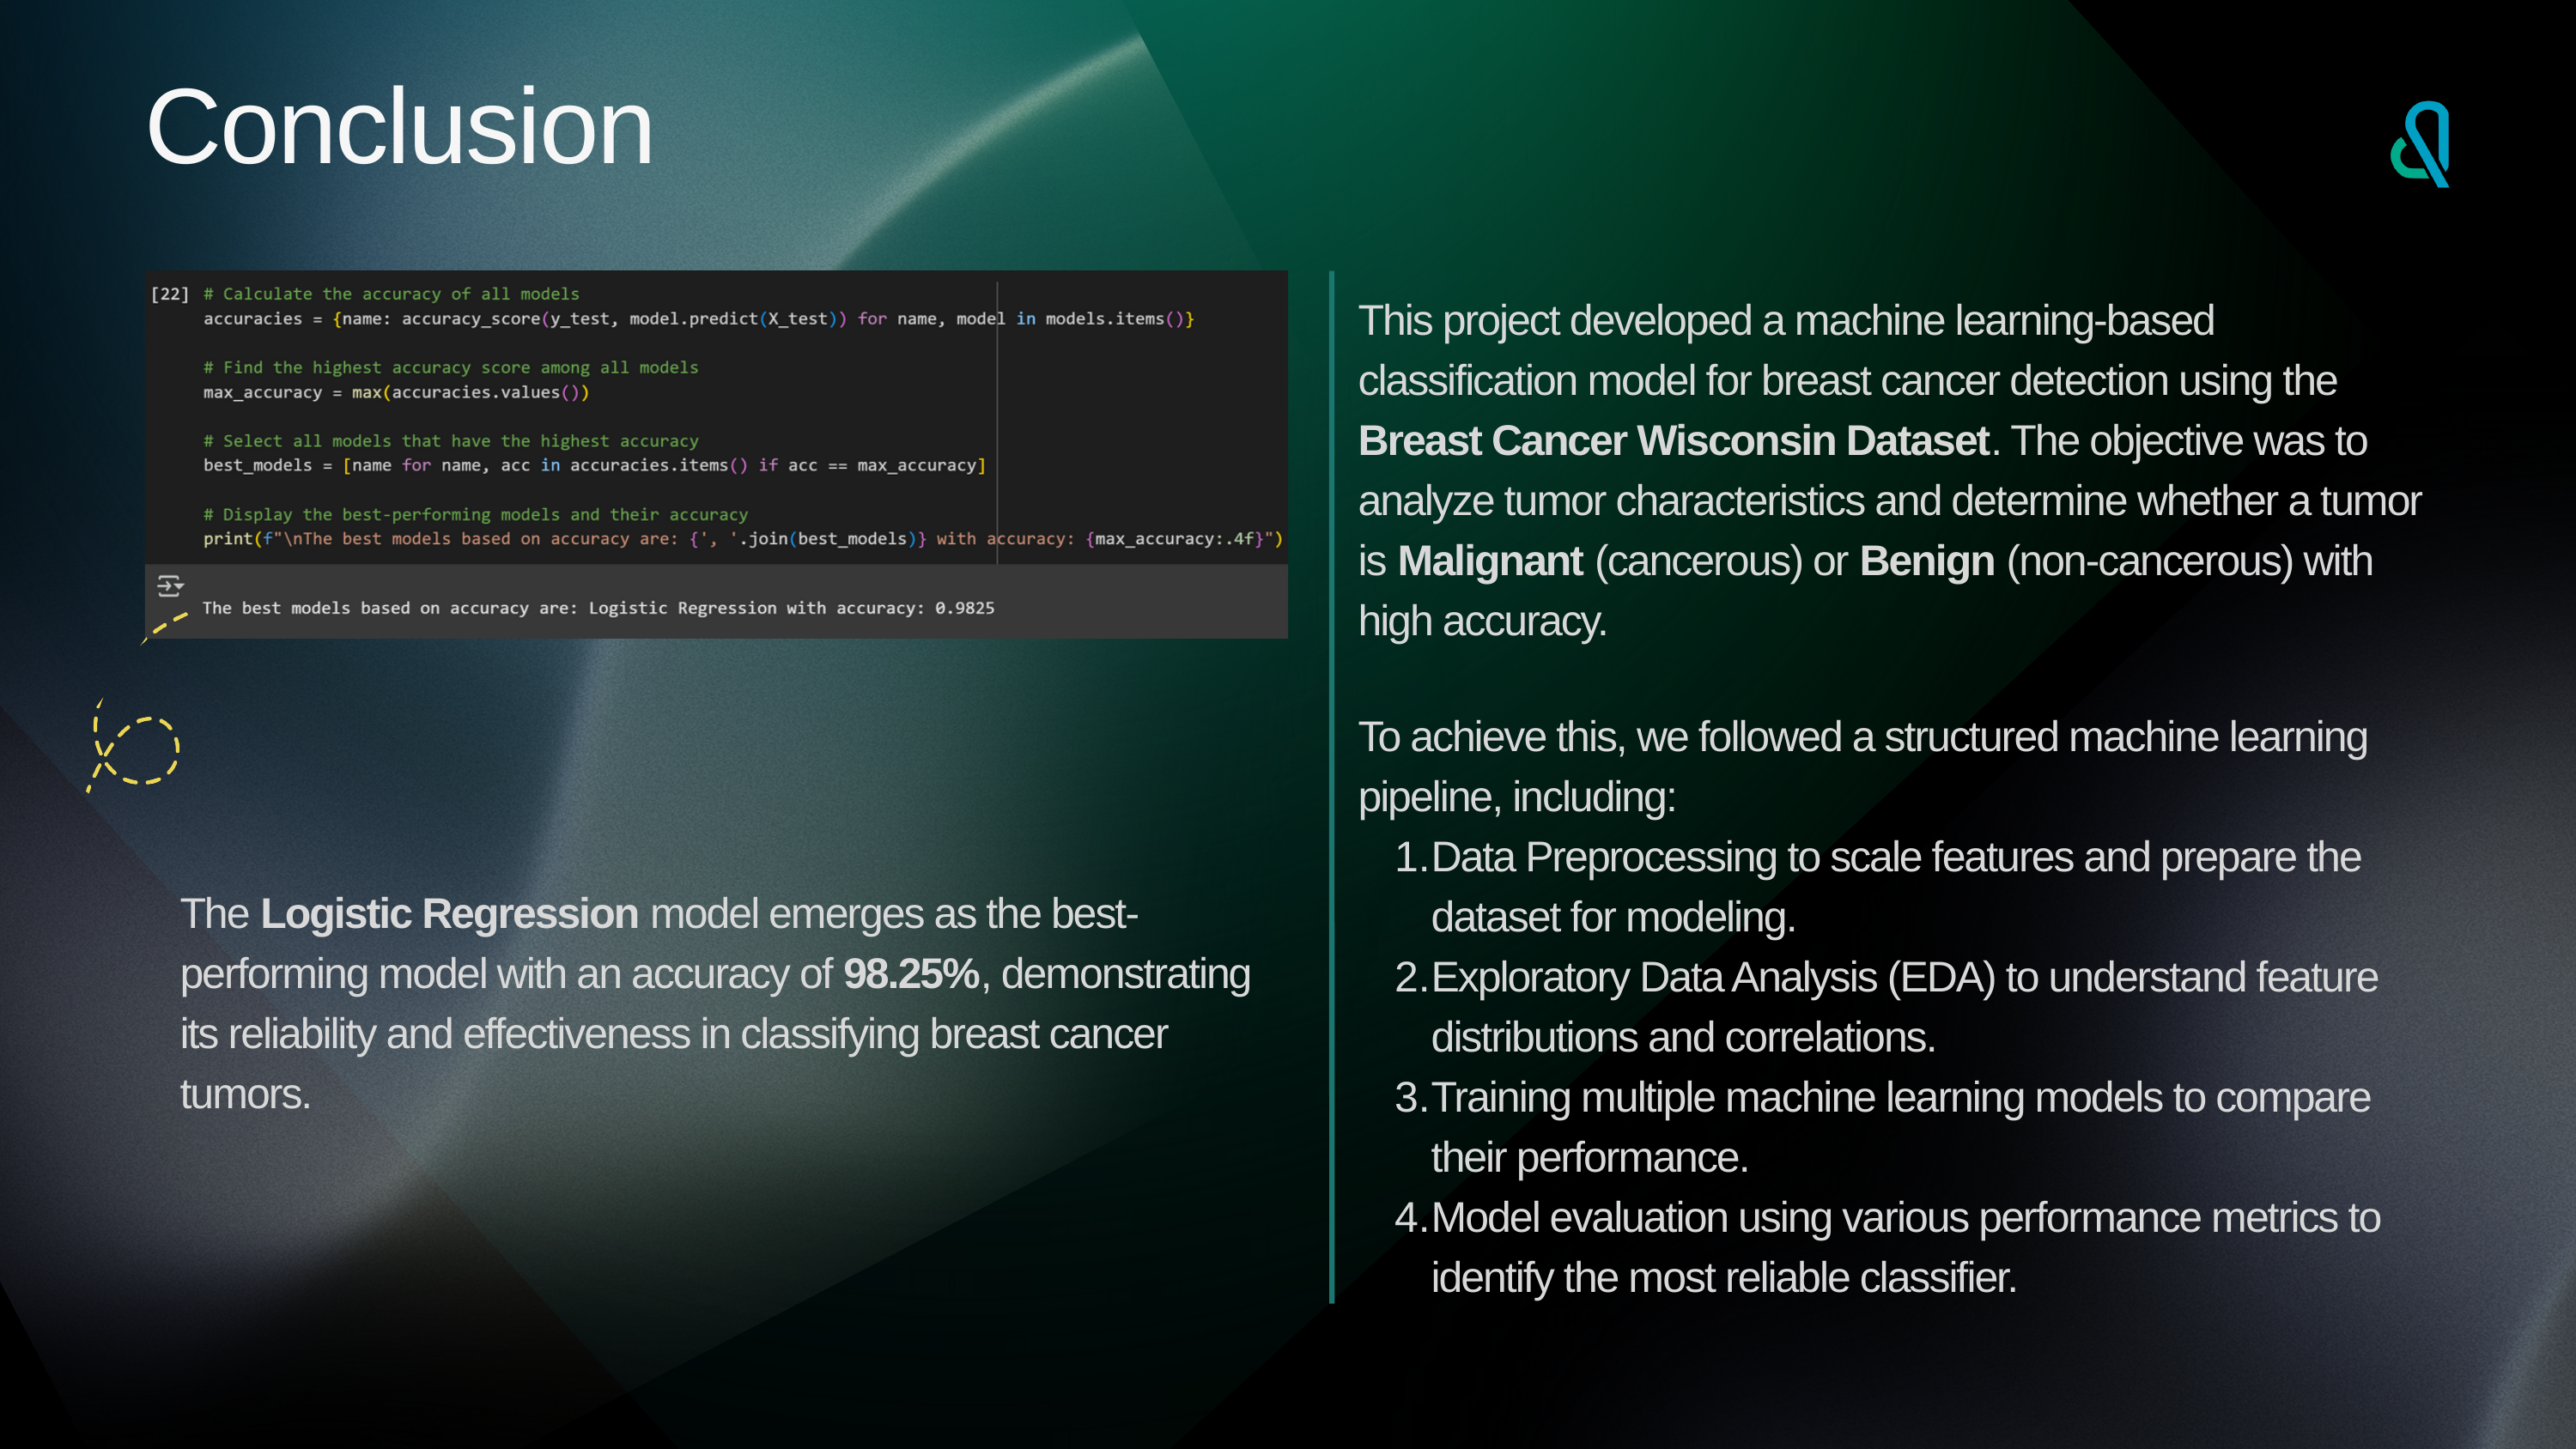

Conclusion

This project developed a machine learning-based classification model for breast cancer detection using the Breast Cancer Wisconsin Dataset. The objective was to analyze tumor characteristics and determine whether a tumor is Malignant (cancerous) or Benign (non-cancerous) with high accuracy.

To achieve this, we followed a structured machine learning pipeline, including:
Data Preprocessing to scale features and prepare the dataset for modeling.
Exploratory Data Analysis (EDA) to understand feature distributions and correlations.
Training multiple machine learning models to compare their performance.
Model evaluation using various performance metrics to identify the most reliable classifier.
The Logistic Regression model emerges as the best-performing model with an accuracy of 98.25%, demonstrating its reliability and effectiveness in classifying breast cancer tumors.